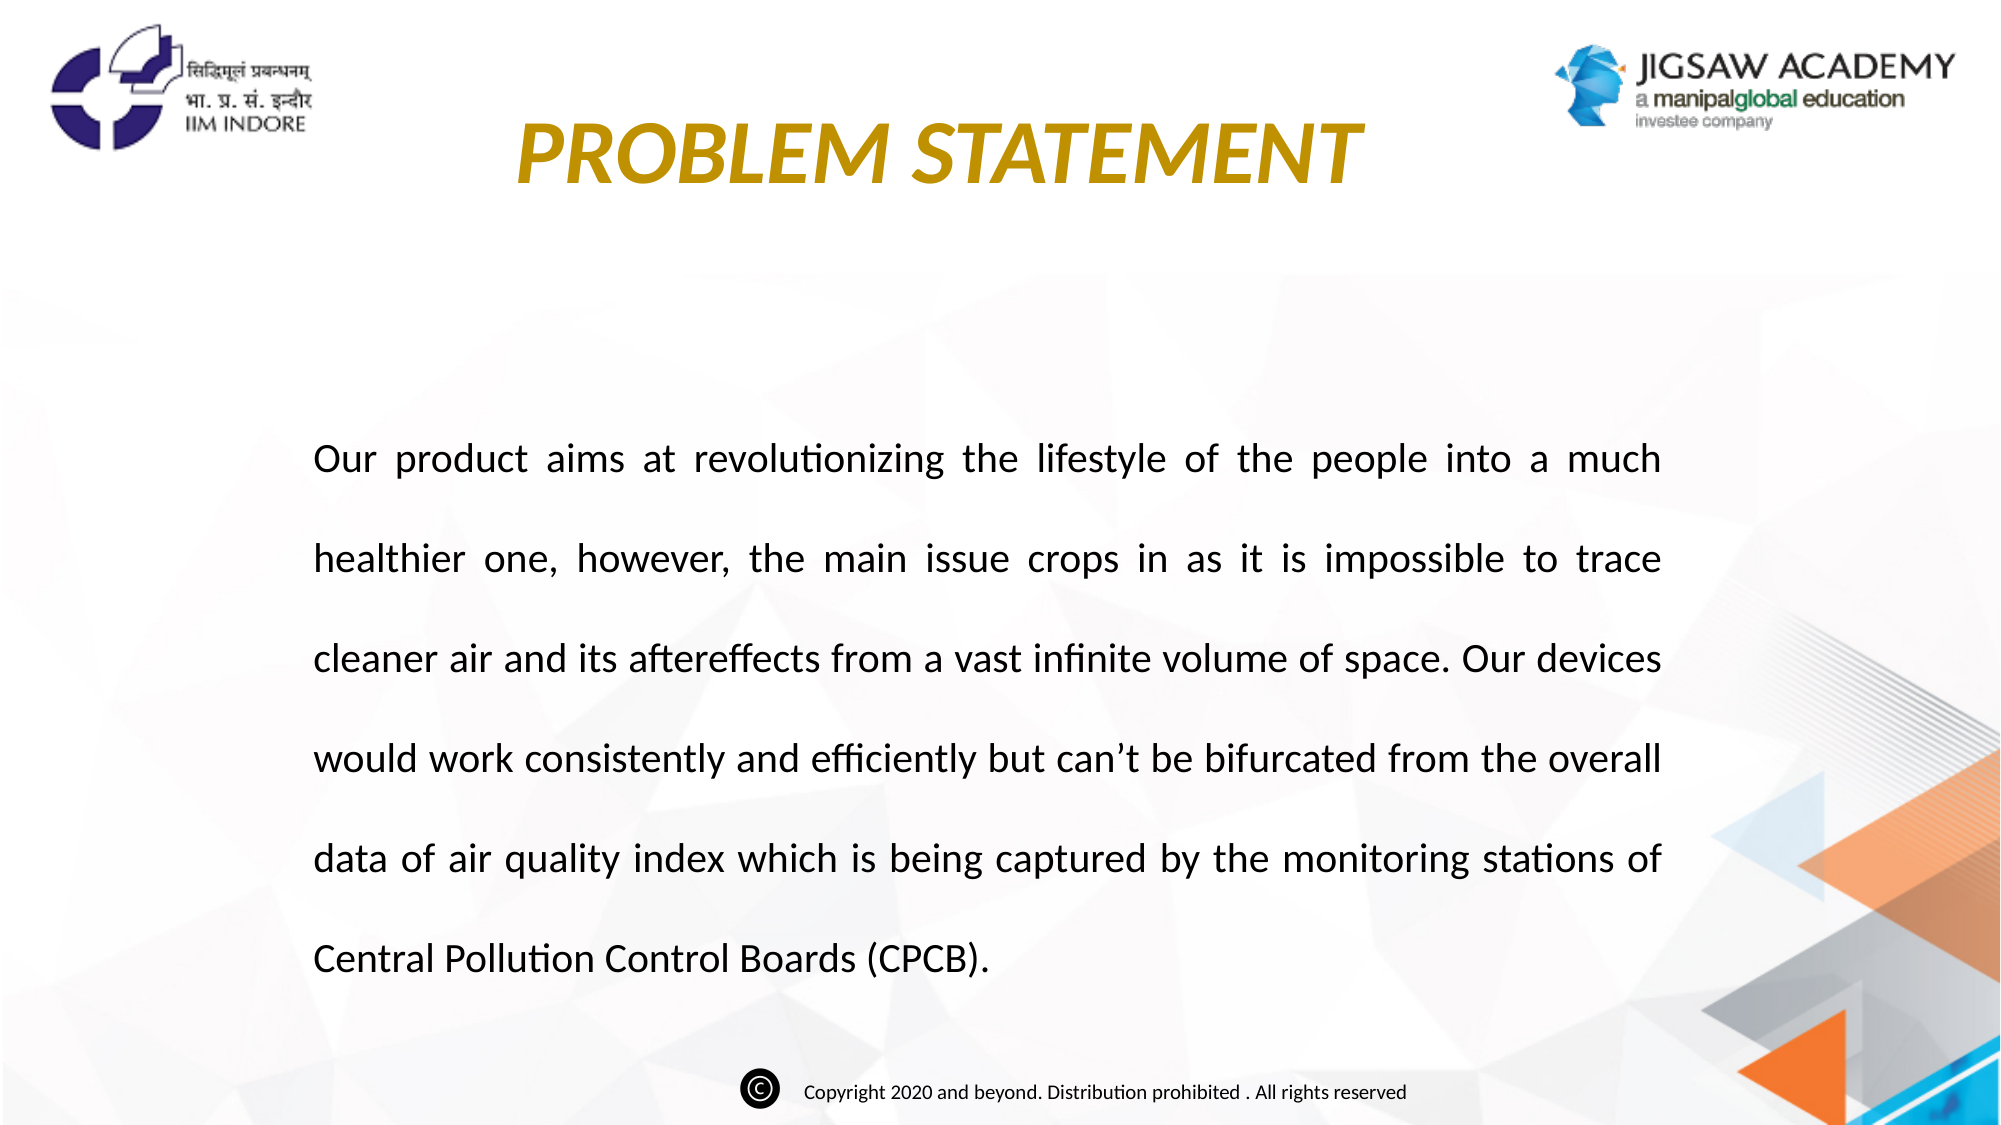

PROBLEM STATEMENT
Our product aims at revolutionizing the lifestyle of the people into a much healthier one, however, the main issue crops in as it is impossible to trace cleaner air and its aftereffects from a vast infinite volume of space. Our devices would work consistently and efficiently but can’t be bifurcated from the overall data of air quality index which is being captured by the monitoring stations of Central Pollution Control Boards (CPCB).